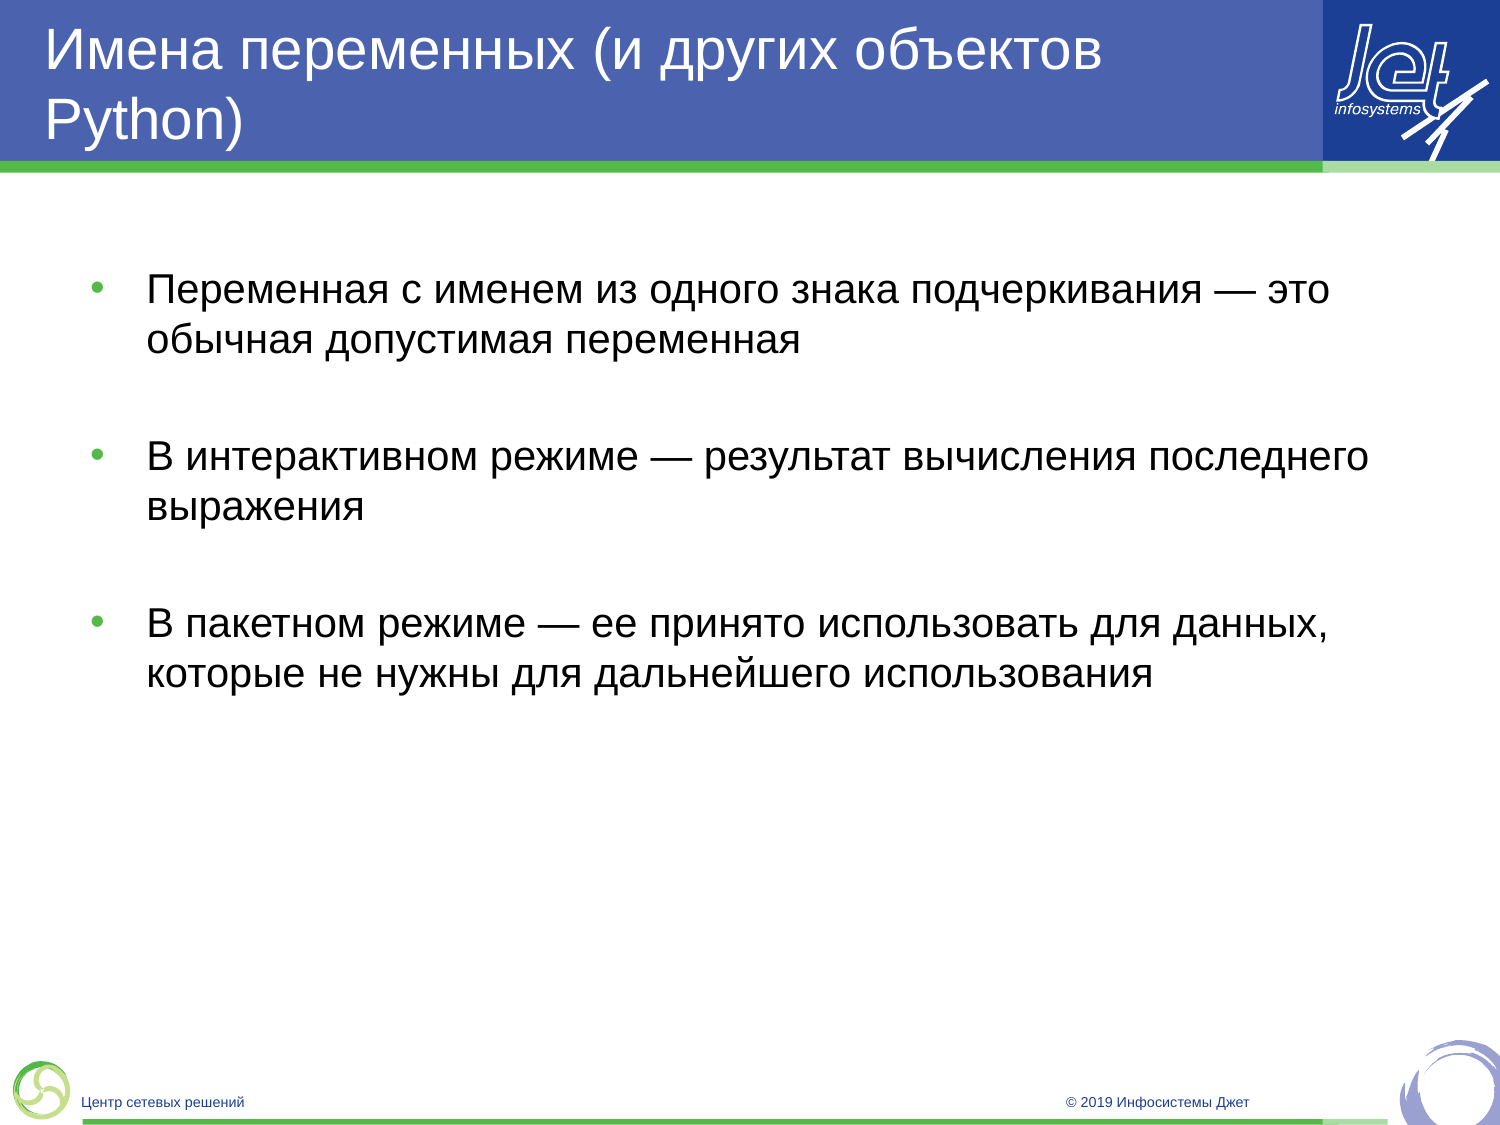

# Имена переменных (и других объектов Python)

Переменная с именем из одного знака подчеркивания — это обычная допустимая переменная

В интерактивном режиме — результат вычисления последнего выражения

В пакетном режиме — ее принято использовать для данных, которые не нужны для дальнейшего использования